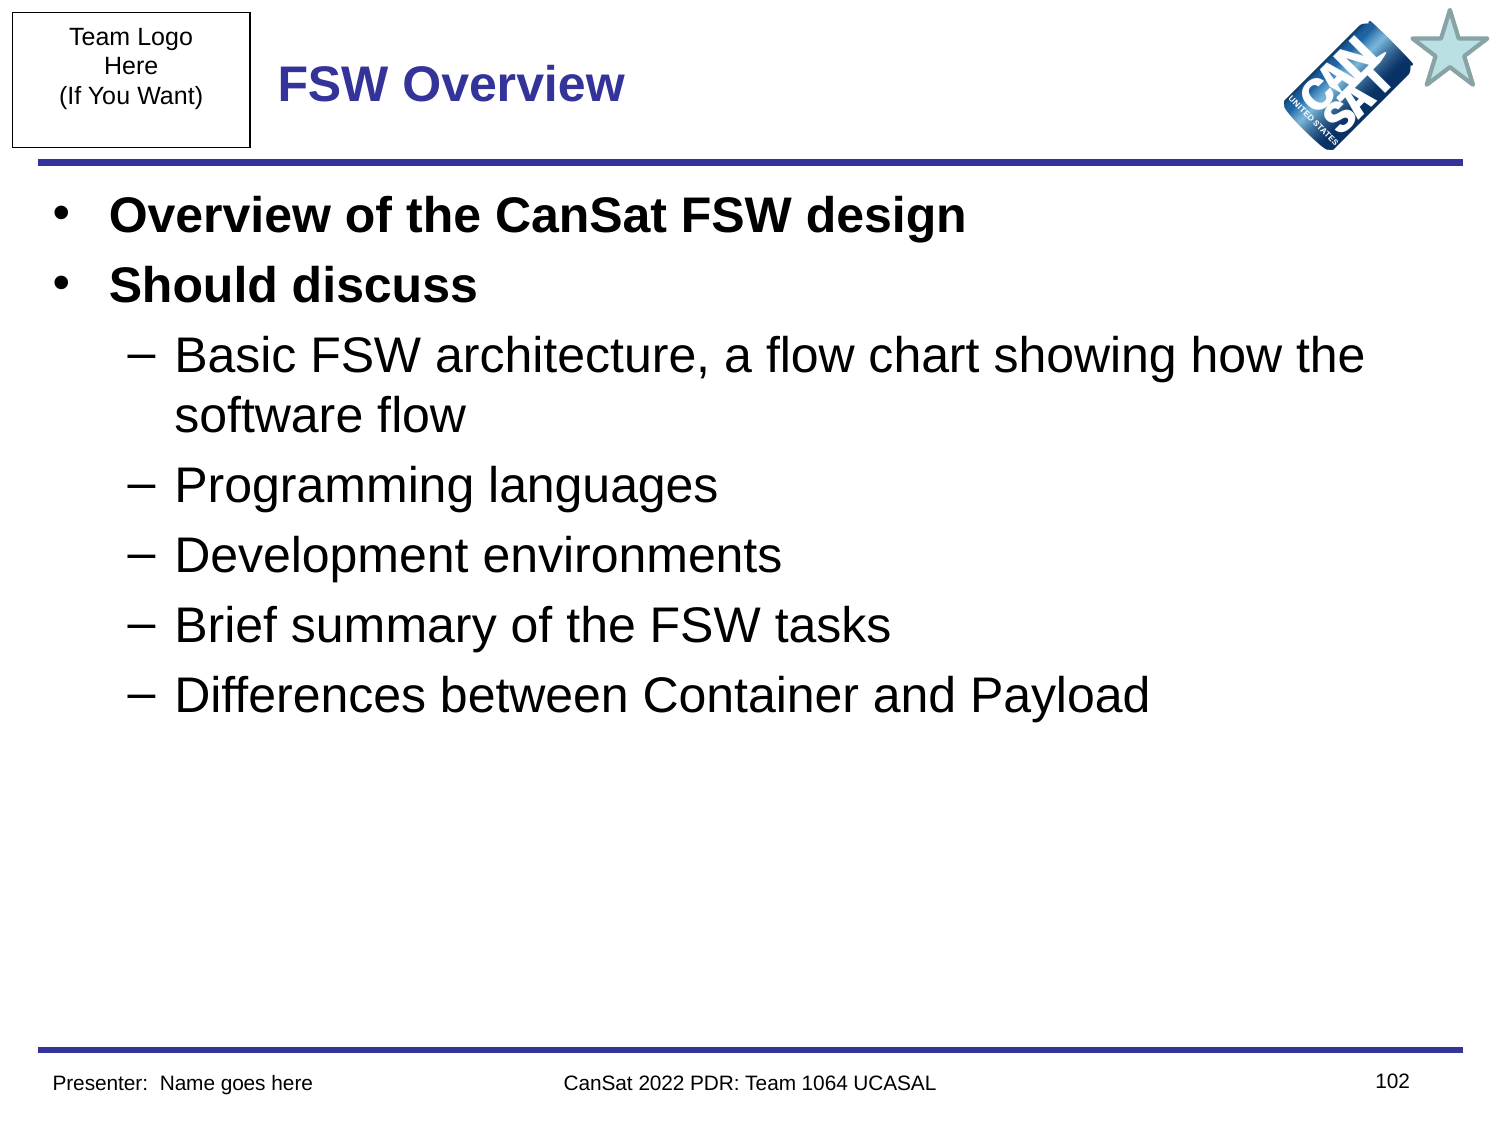

# FSW Overview
Overview of the CanSat FSW design
Should discuss
Basic FSW architecture, a flow chart showing how the software flow
Programming languages
Development environments
Brief summary of the FSW tasks
Differences between Container and Payload

102
Presenter:  Name goes here
CanSat 2022 PDR: Team 1064 UCASAL